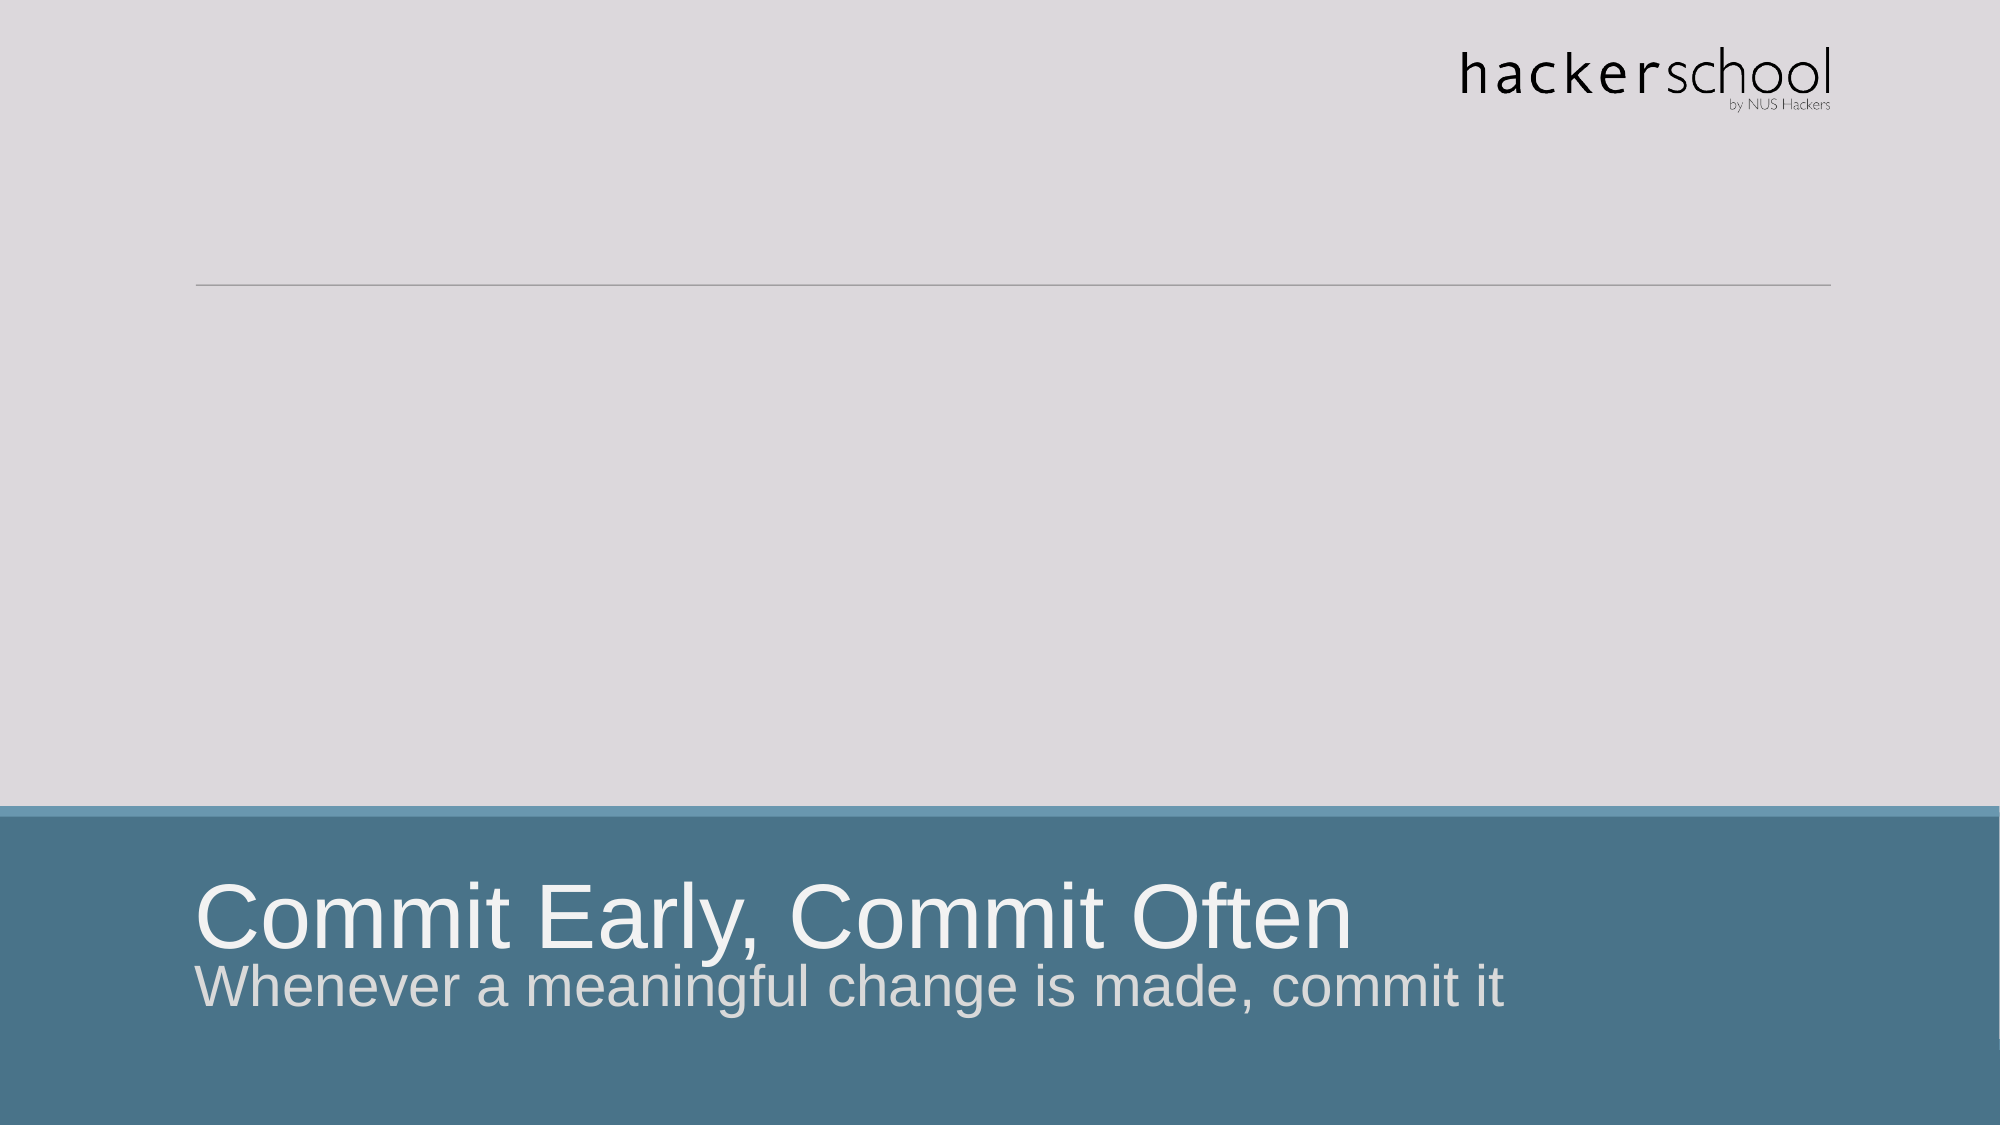

Commit Early, Commit Often
Whenever a meaningful change is made, commit it